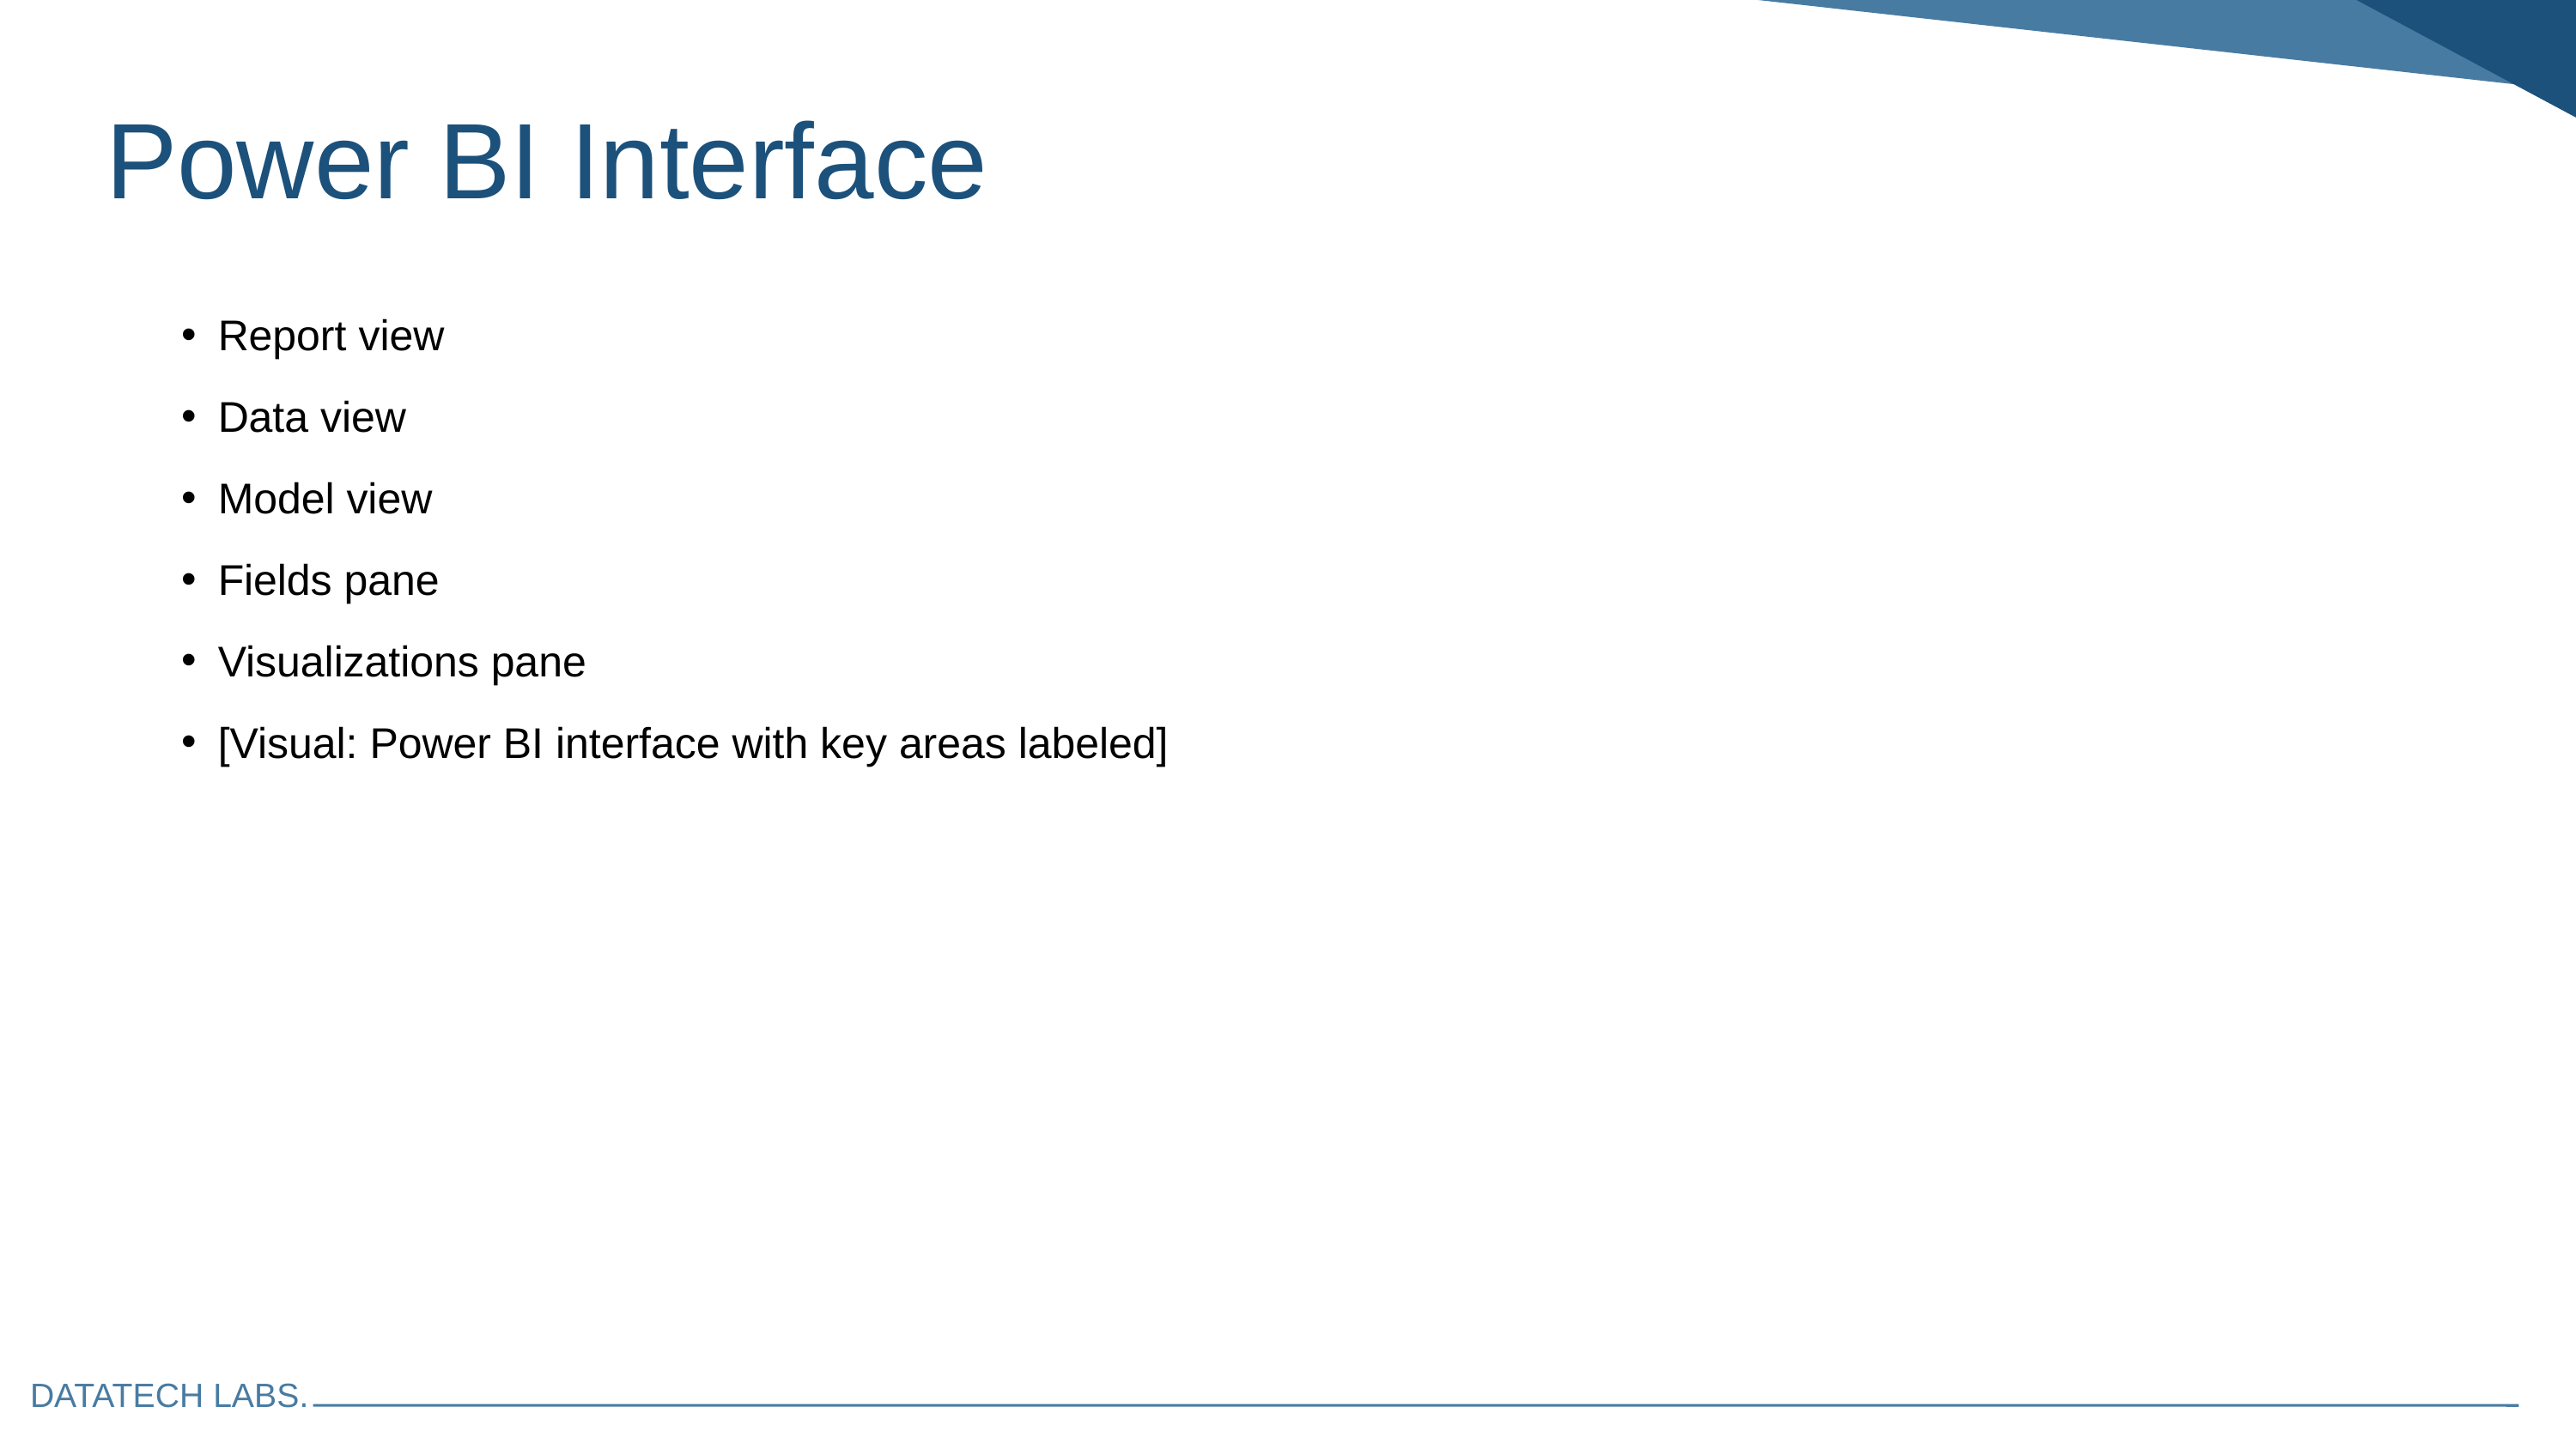

Power BI Interface
Report view
Data view
Model view
Fields pane
Visualizations pane
[Visual: Power BI interface with key areas labeled]
DATATECH LABS.